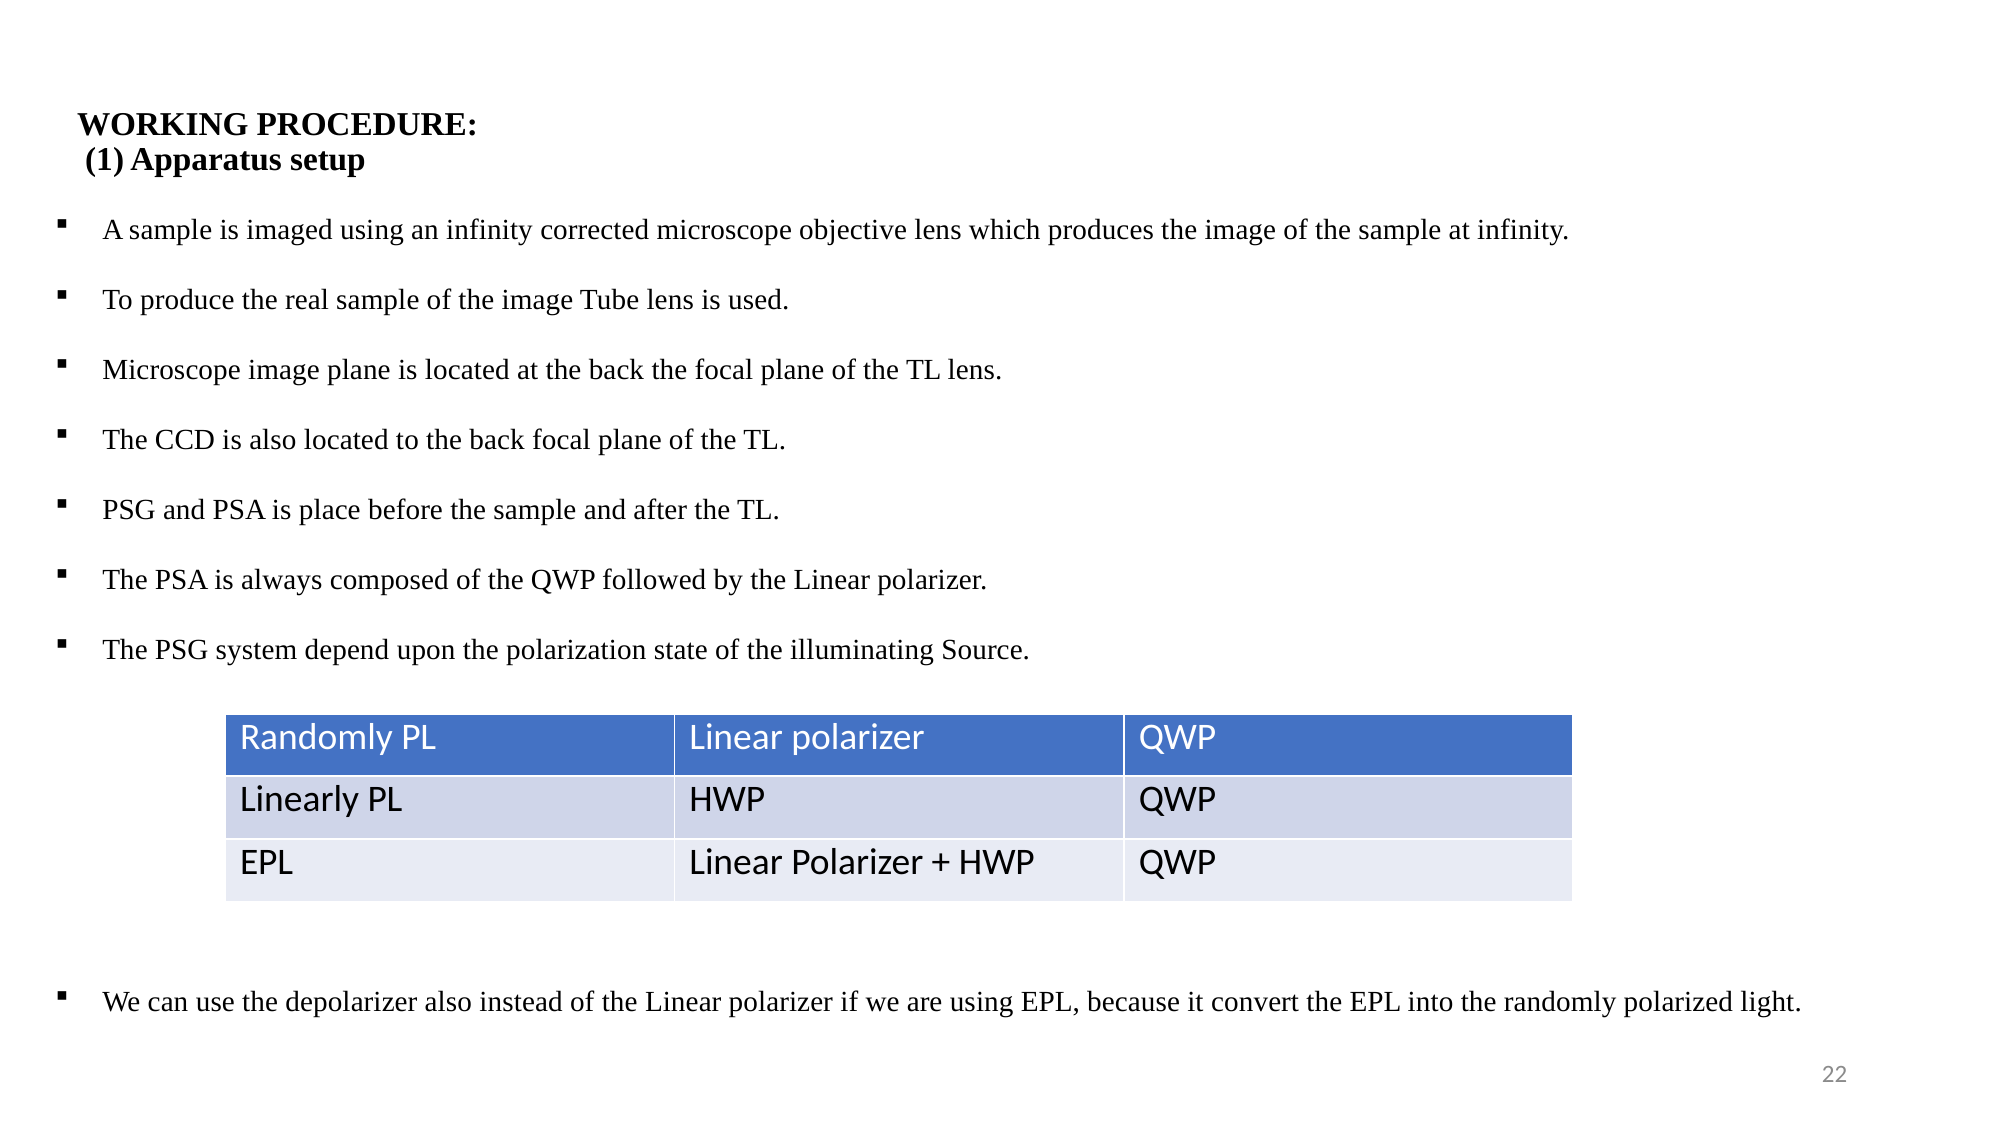

# WORKING PROCEDURE: (1) Apparatus setup
A sample is imaged using an infinity corrected microscope objective lens which produces the image of the sample at infinity.

To produce the real sample of the image Tube lens is used.

Microscope image plane is located at the back the focal plane of the TL lens.

The CCD is also located to the back focal plane of the TL.

PSG and PSA is place before the sample and after the TL.

The PSA is always composed of the QWP followed by the Linear polarizer.

The PSG system depend upon the polarization state of the illuminating Source.

| Randomly PL | Linear polarizer | QWP |
| --- | --- | --- |
| Linearly PL | HWP | QWP |
| EPL | Linear Polarizer + HWP | QWP |
| Randomly PL | Linear polarizer | QWP |
| --- | --- | --- |
| Linearly PL | HWP | QWP |
| EPL | Linear Polarizer + HWP | QWP |
We can use the depolarizer also instead of the Linear polarizer if we are using EPL, because it convert the EPL into the randomly polarized light.
22